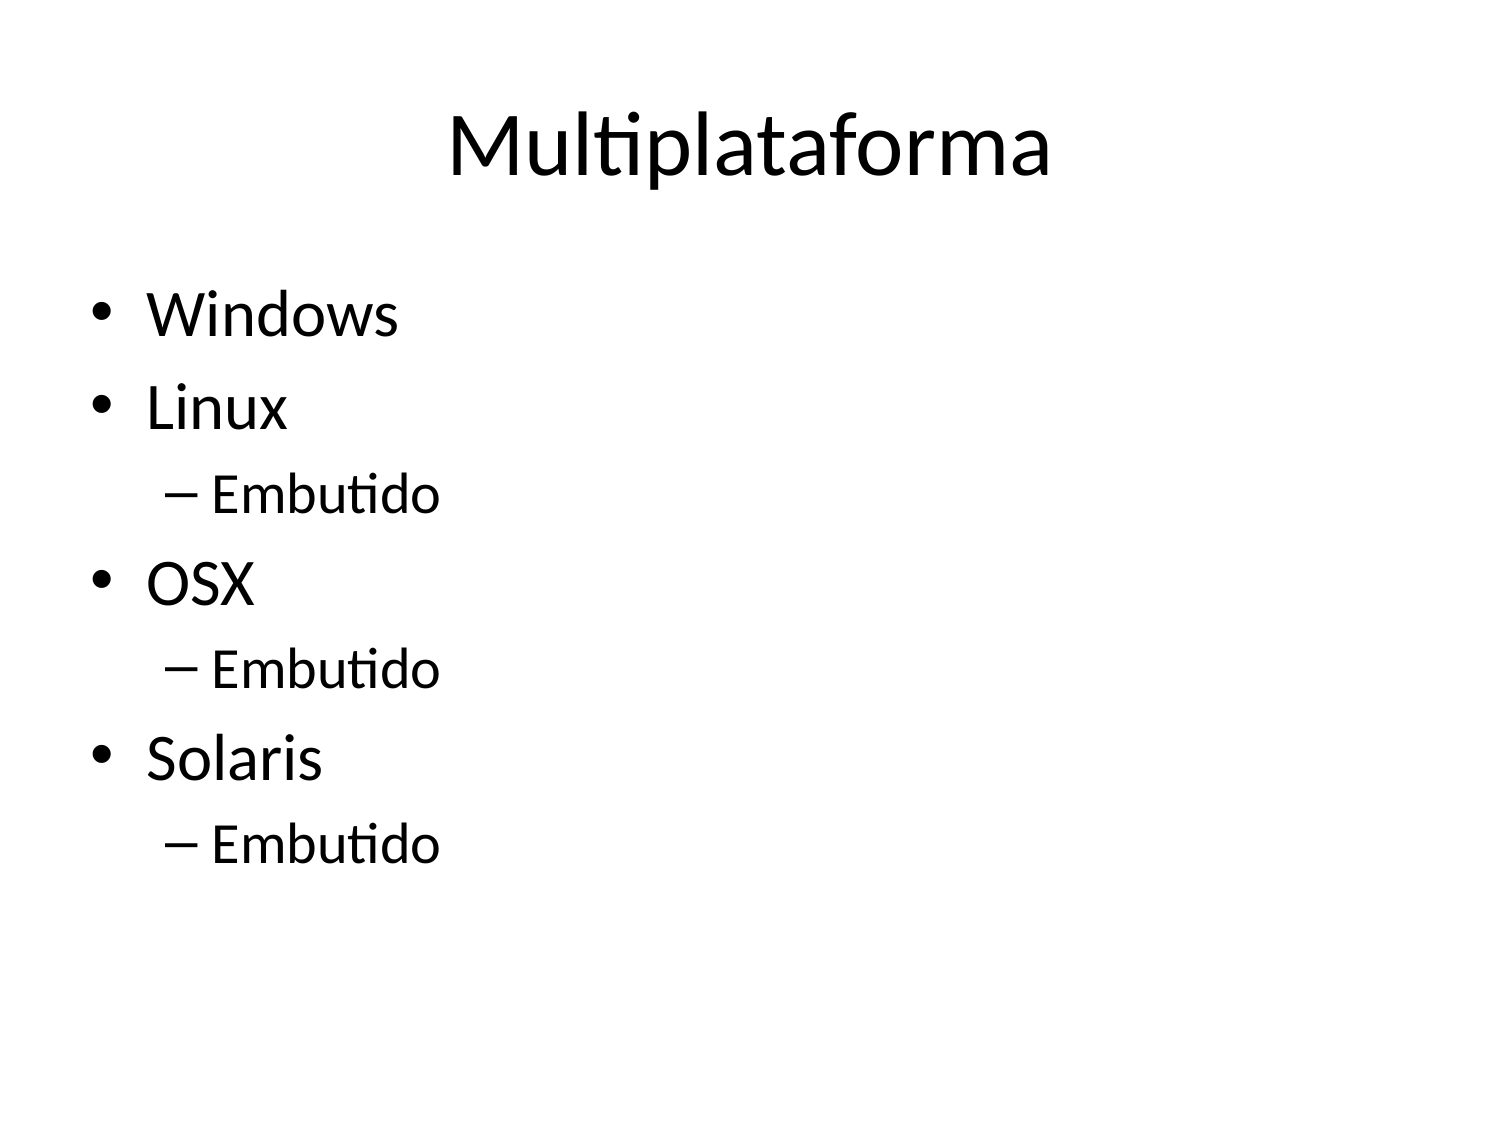

# Multiplataforma
Windows
Linux
Embutido
OSX
Embutido
Solaris
Embutido